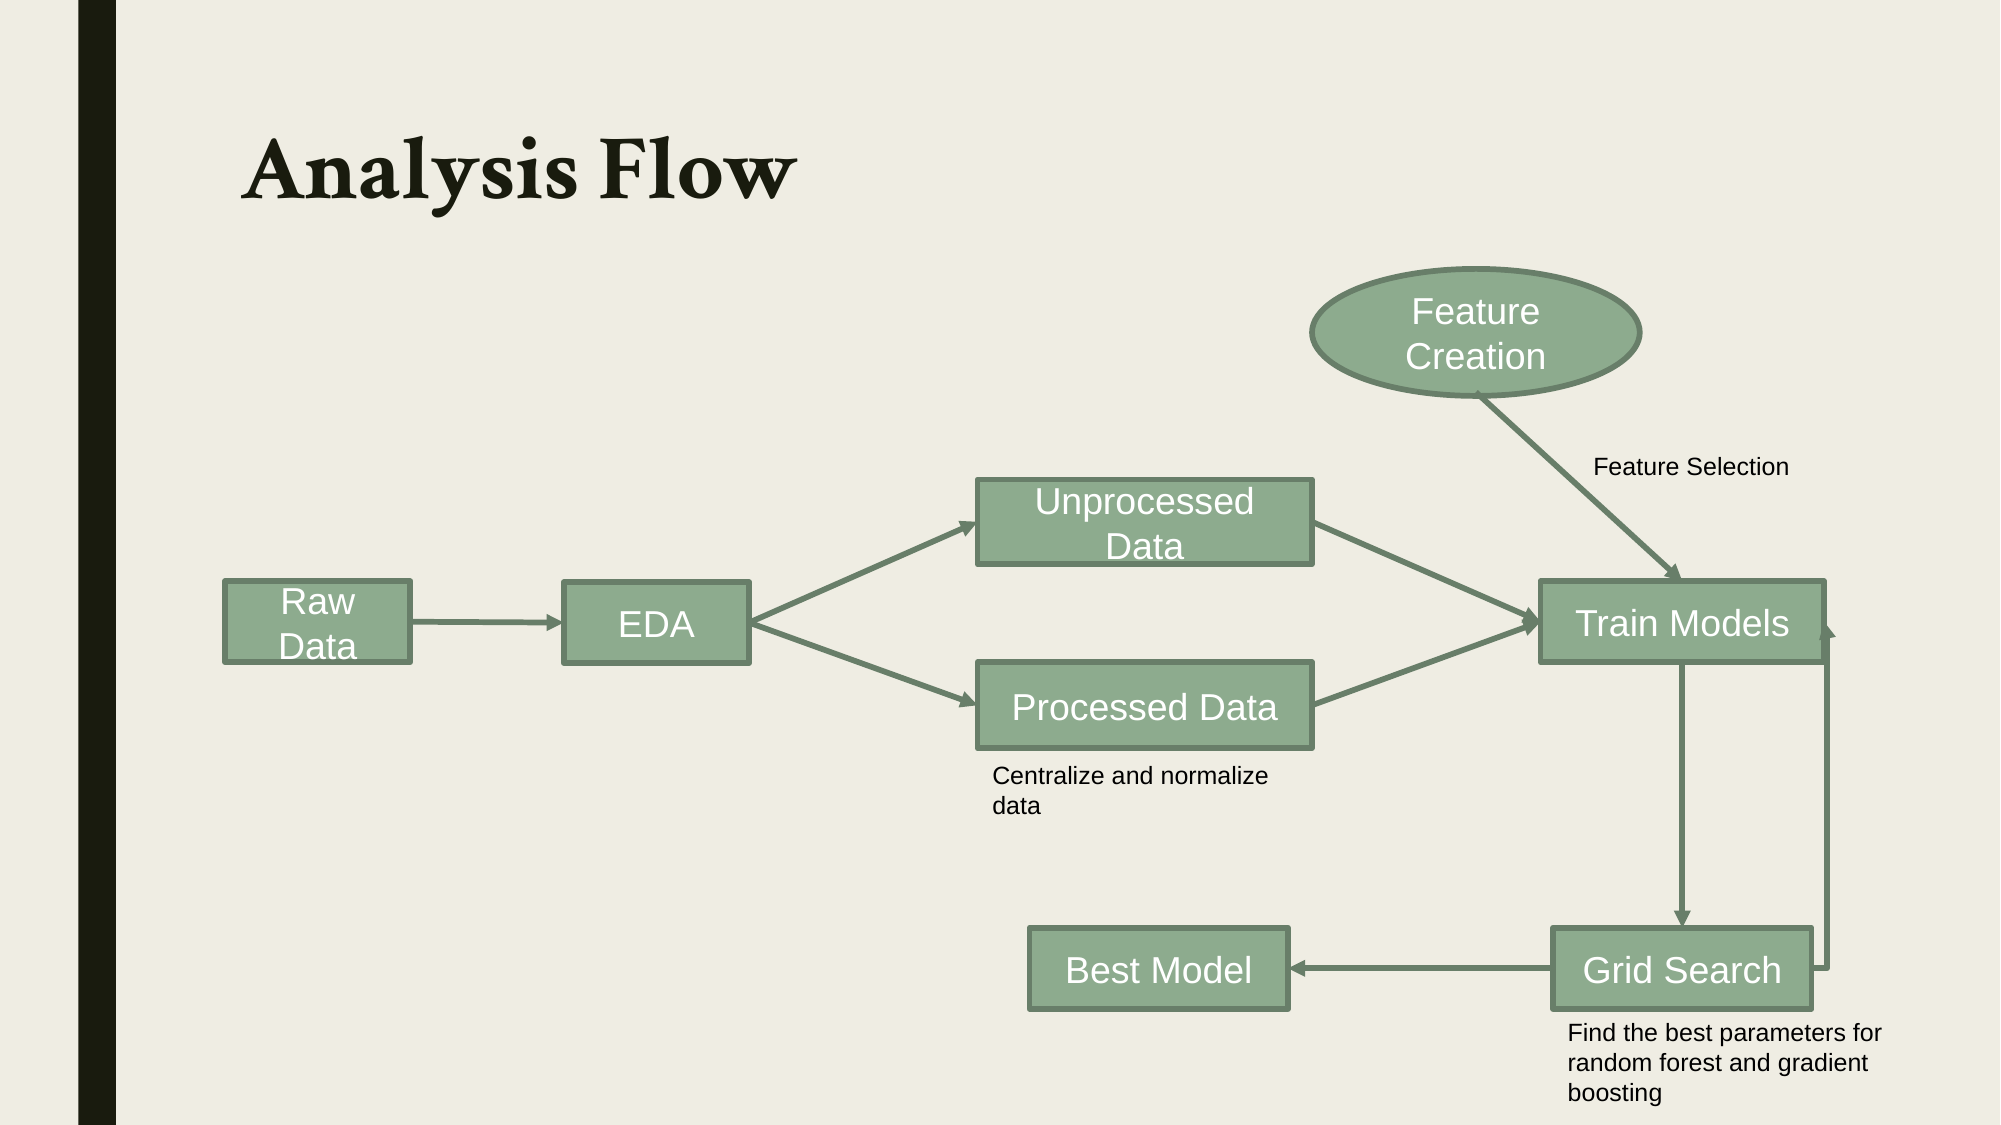

# Analysis Flow
Feature Creation
Feature Selection
Unprocessed Data
Raw Data
Train Models
EDA
Processed Data
Centralize and normalize data
Best Model
Grid Search
Find the best parameters for random forest and gradient boosting